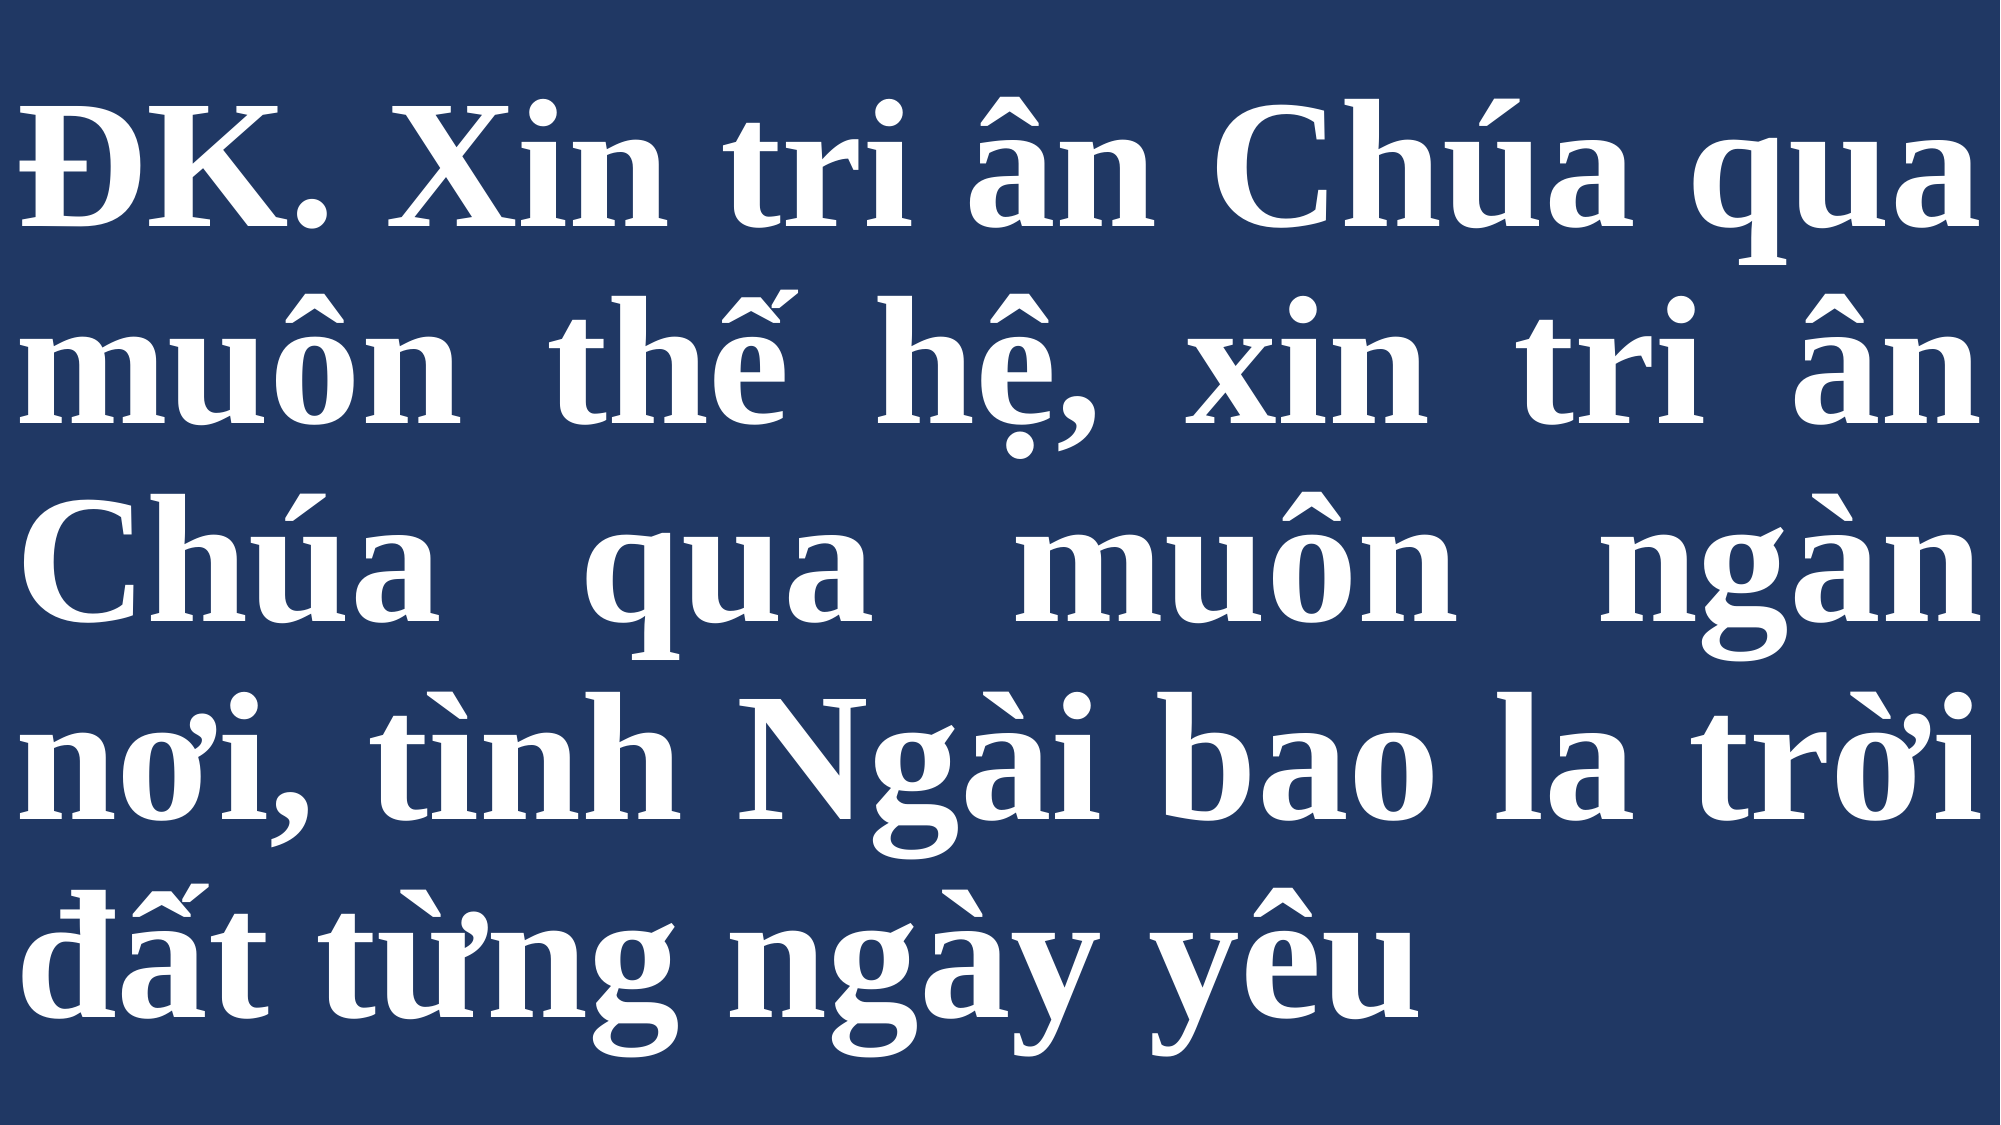

# ĐK. Xin tri ân Chúa qua muôn thế hệ, xin tri ân Chúa qua muôn ngàn nơi, tình Ngài bao la trời đất từng ngày yêu